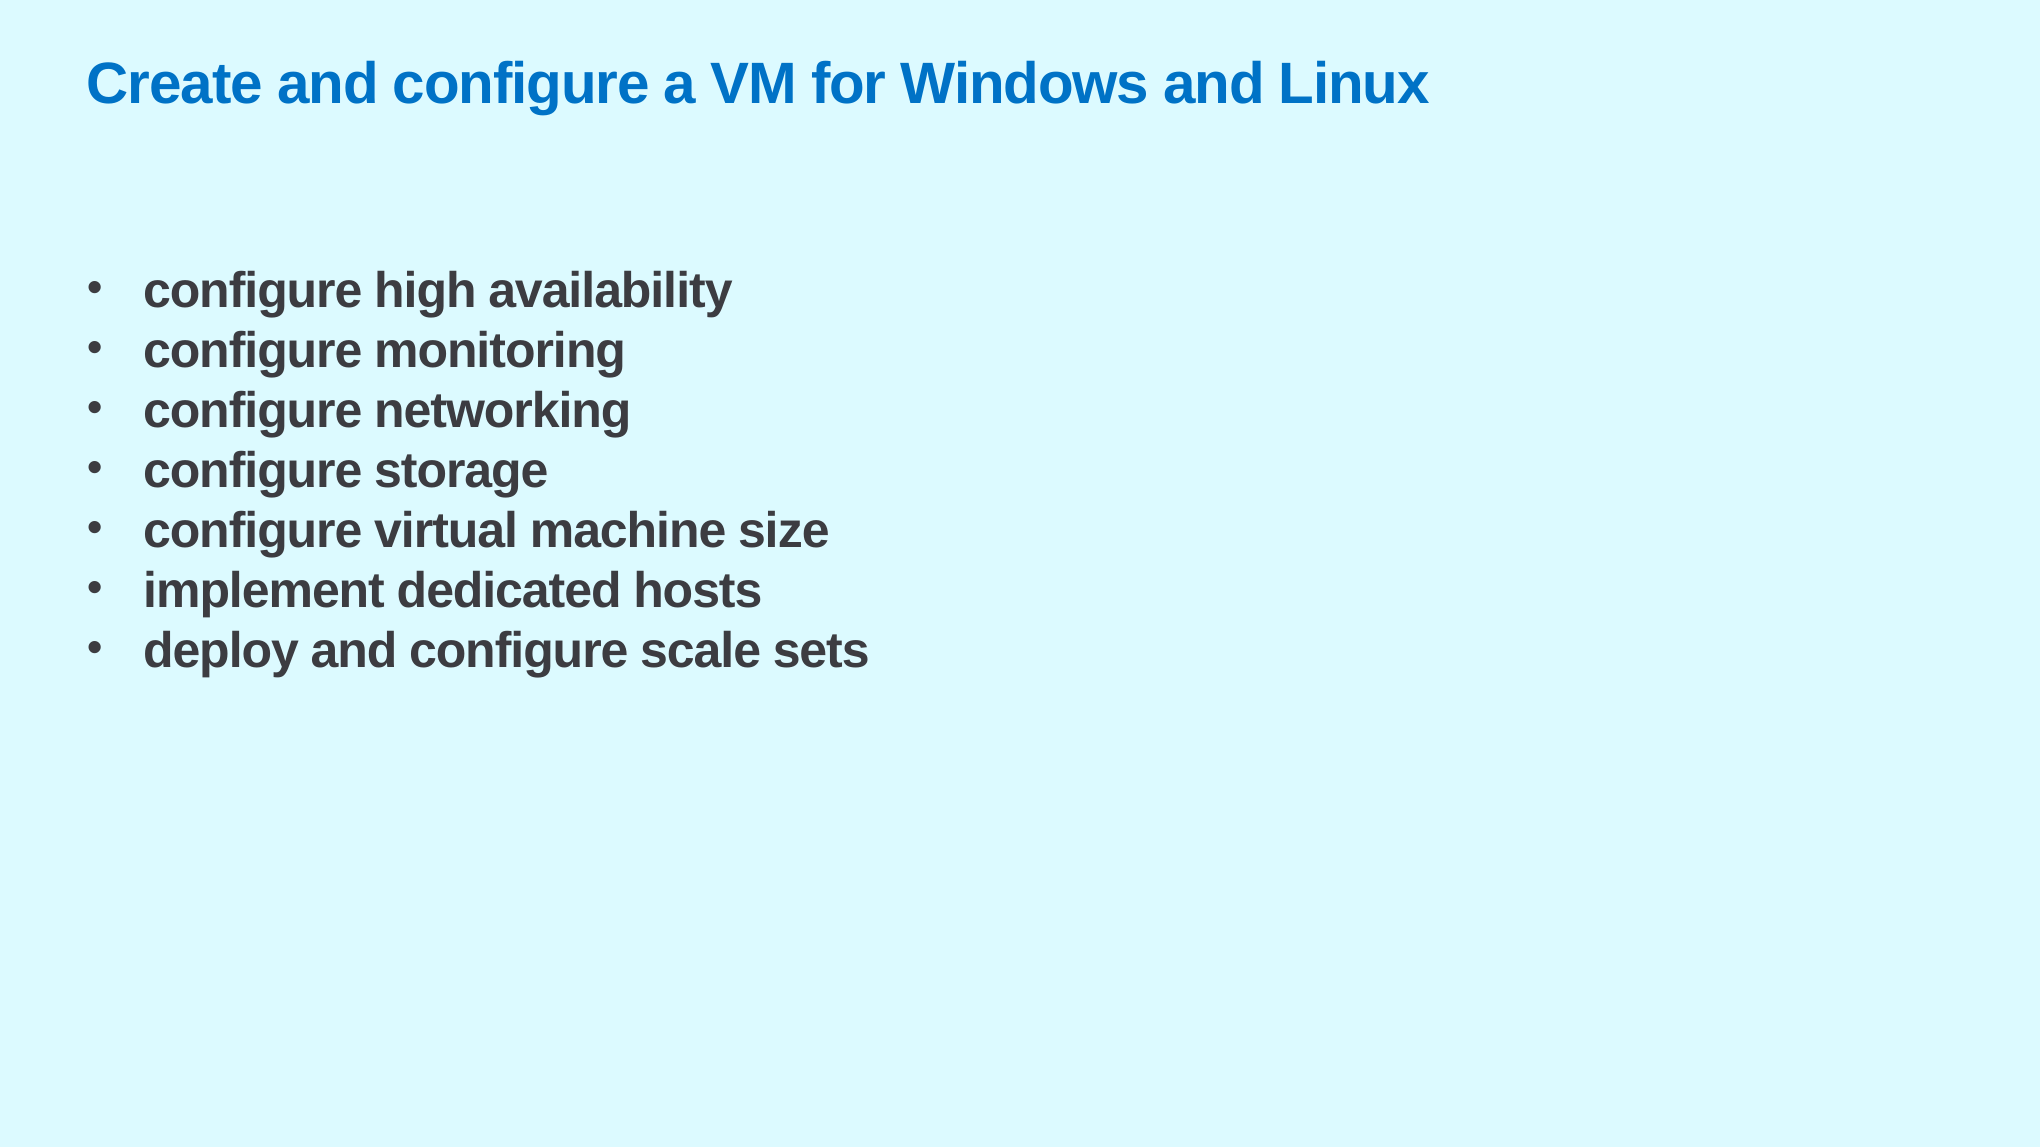

# Create and configure a VM for Windows and Linux
configure high availability
configure monitoring
configure networking
configure storage
configure virtual machine size
implement dedicated hosts
deploy and configure scale sets